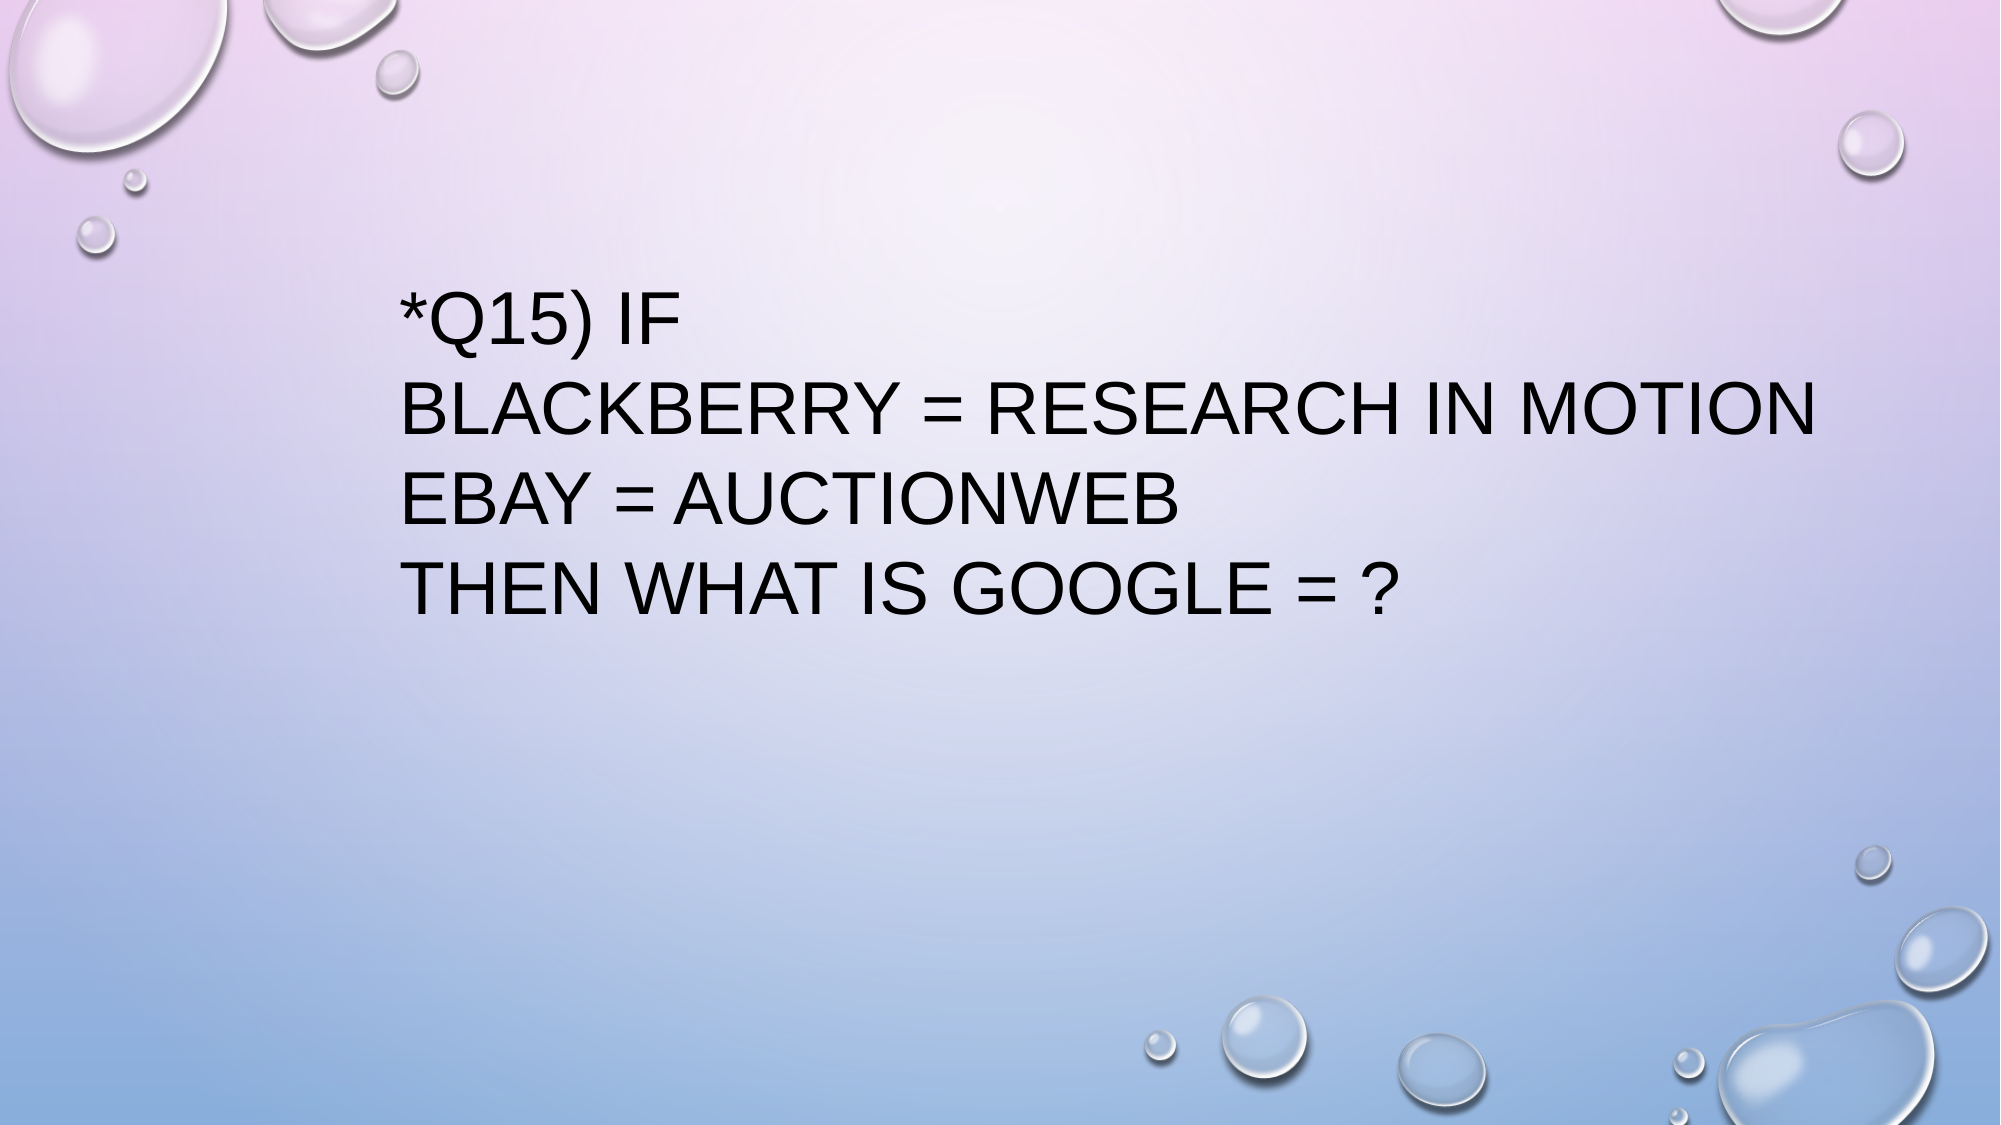

*Q15) IF
BLACKBERRY = RESEARCH IN MOTION
EBAY = AUCTIONWEB
THEN WHAT IS GOOGLE = ?